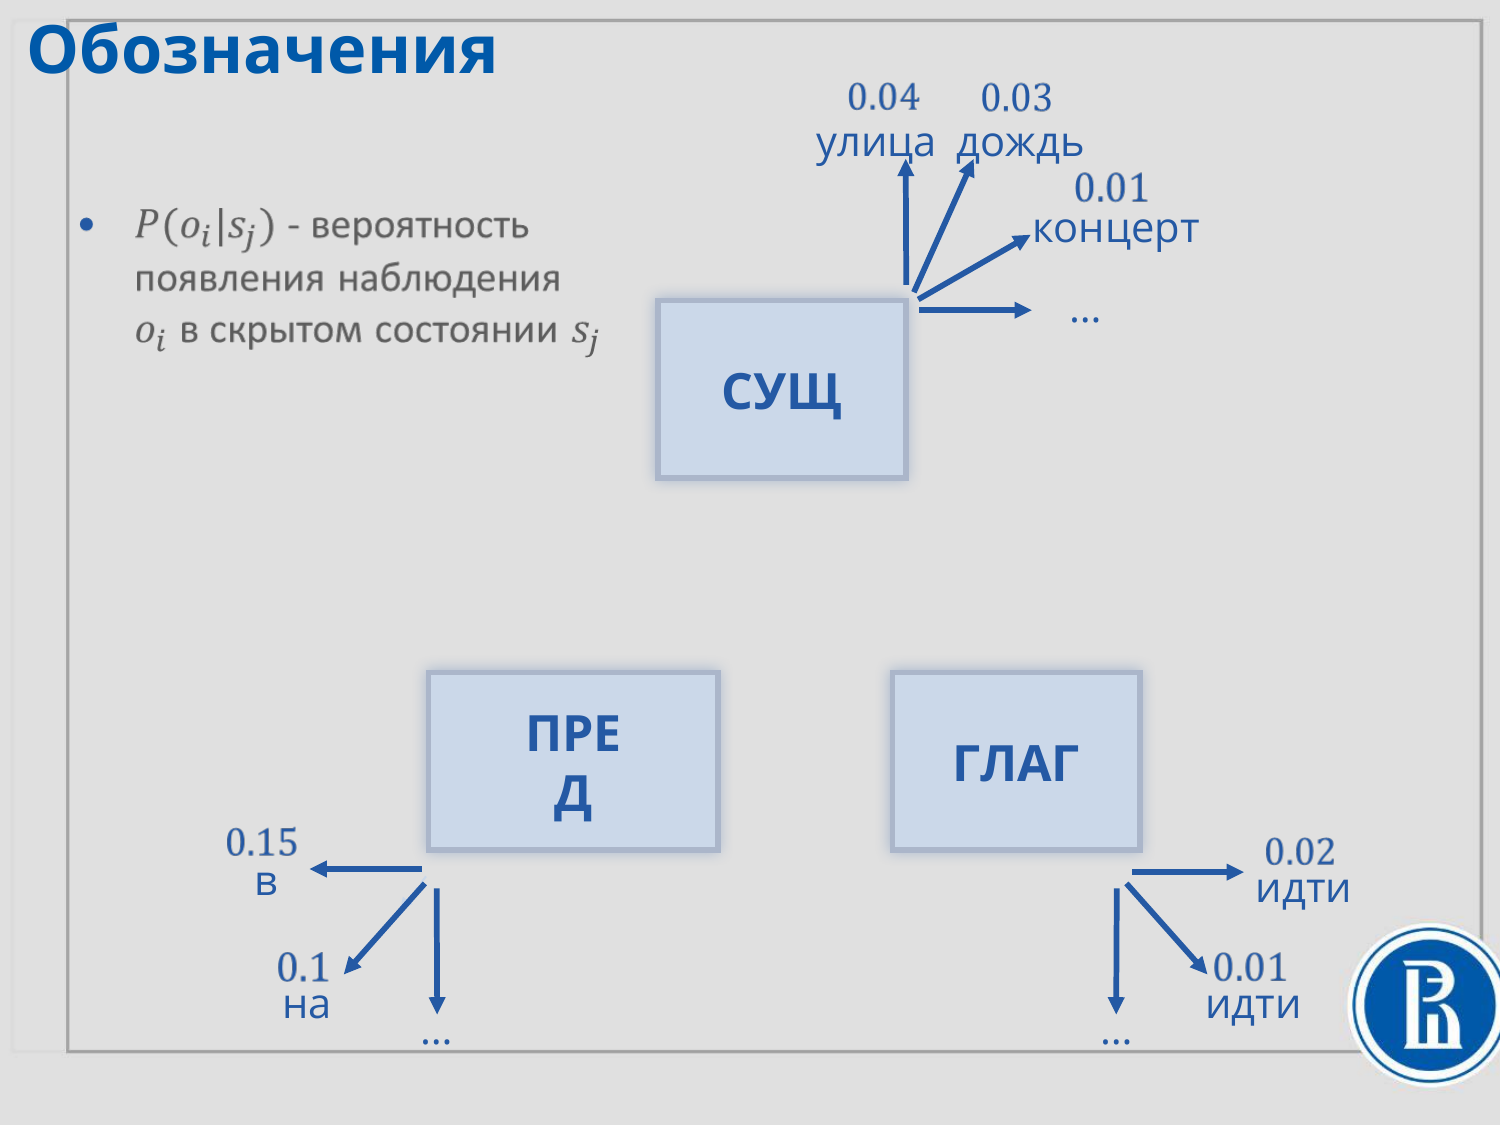

Обозначения

улица
дождь

концерт
…

СУЩ

ГЛАГ

ПРЕД

в
идти

на
идти
…
…